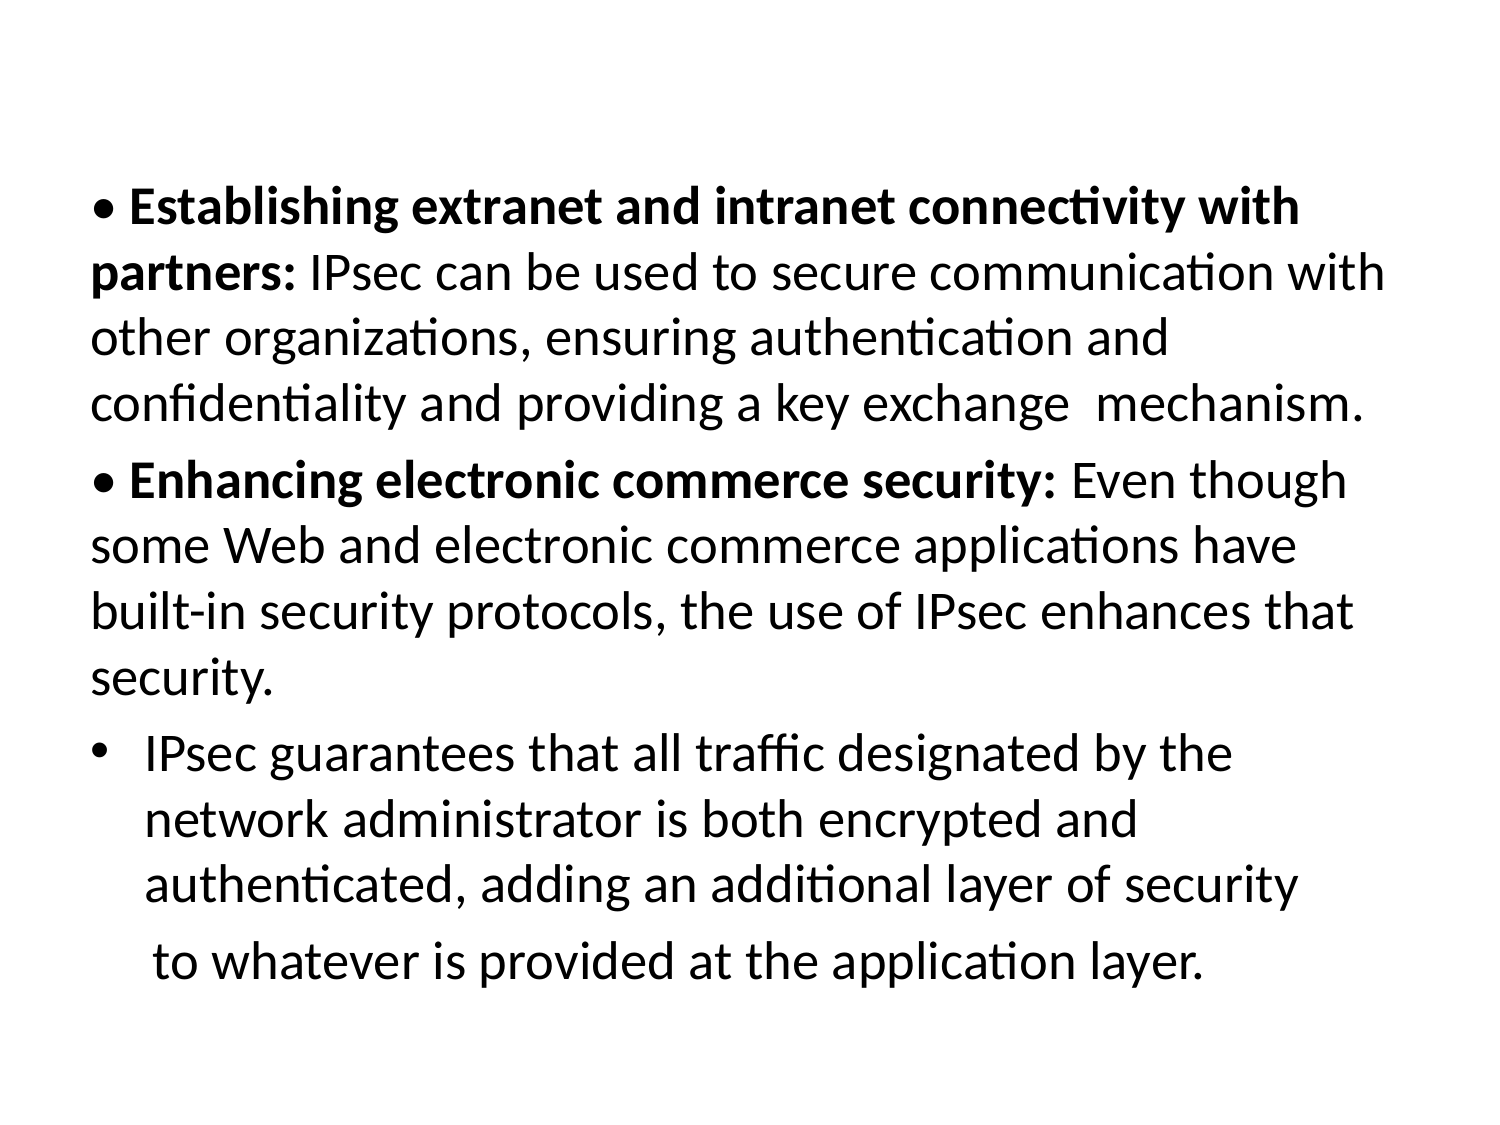

#
• Establishing extranet and intranet connectivity with partners: IPsec can be used to secure communication with other organizations, ensuring authentication and confidentiality and providing a key exchange  mechanism.
• Enhancing electronic commerce security: Even though some Web and electronic commerce applications have built-in security protocols, the use of IPsec enhances that security.
IPsec guarantees that all traffic designated by the network administrator is both encrypted and authenticated, adding an additional layer of security
     to whatever is provided at the application layer.